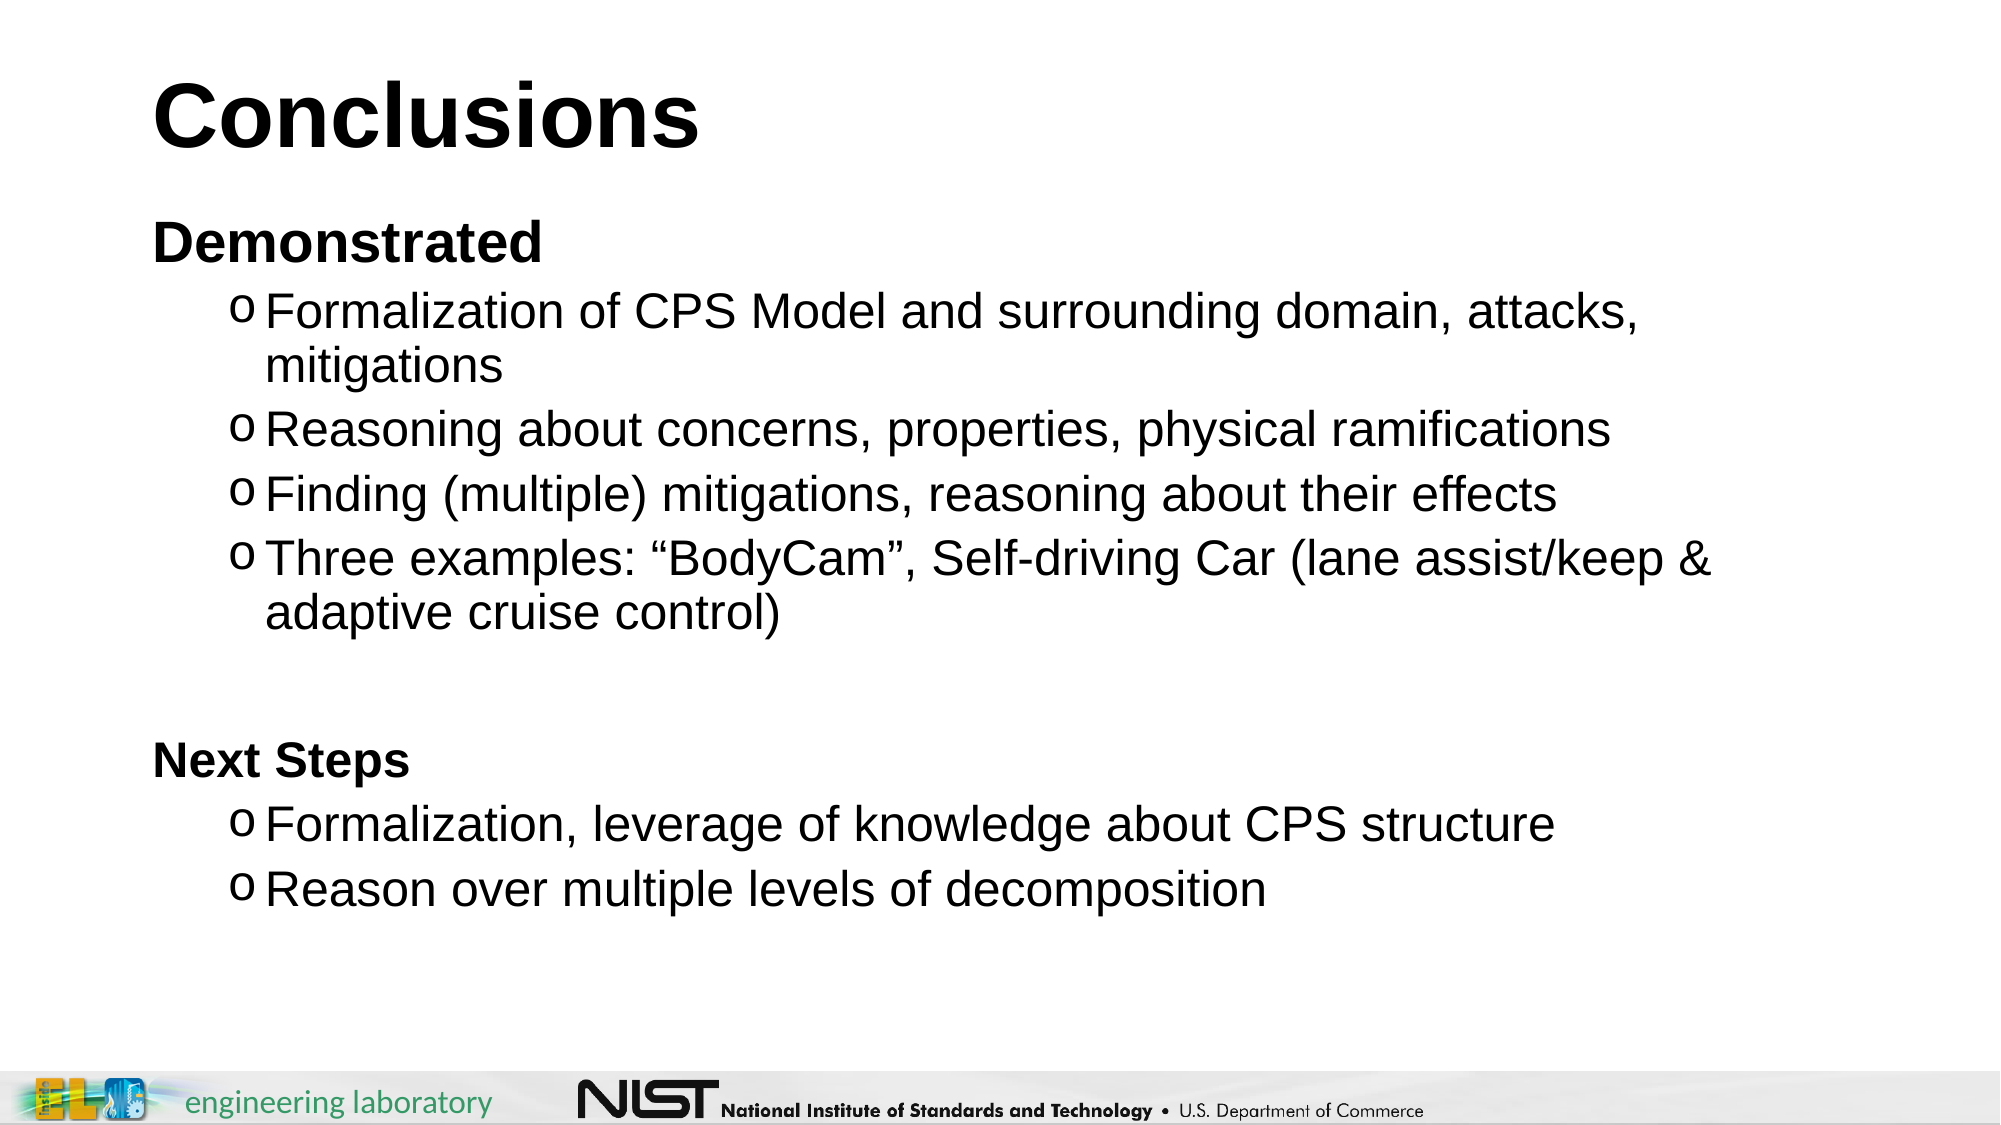

# Conclusions
Demonstrated
Formalization of CPS Model and surrounding domain, attacks, mitigations
Reasoning about concerns, properties, physical ramifications
Finding (multiple) mitigations, reasoning about their effects
Three examples: “BodyCam”, Self-driving Car (lane assist/keep & adaptive cruise control)

Next Steps
Formalization, leverage of knowledge about CPS structure
Reason over multiple levels of decomposition